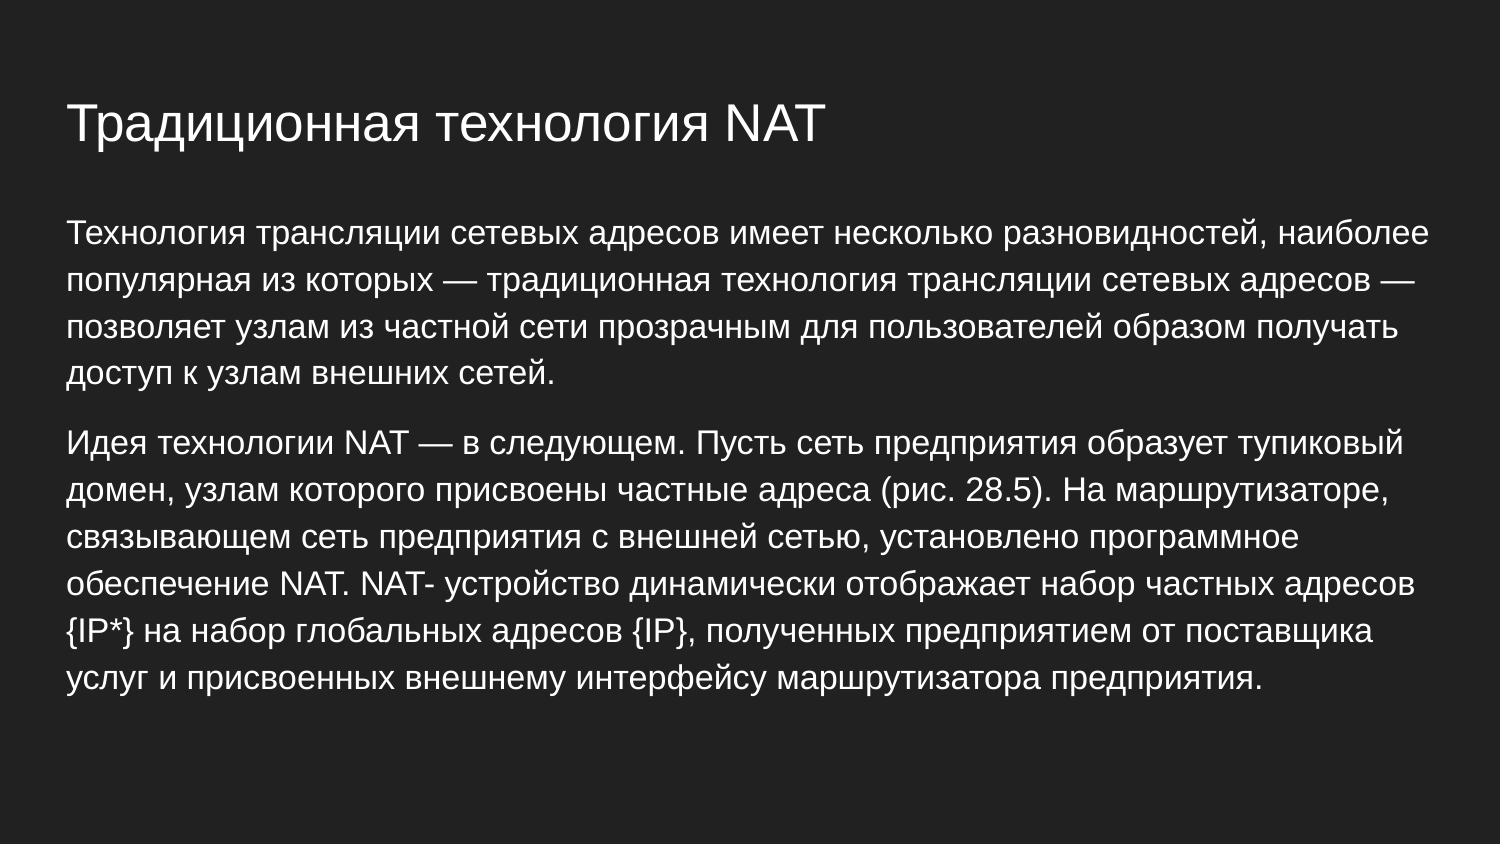

# Традиционная технология NAT
Технология трансляции сетевых адресов имеет несколько разновидностей, наиболее популярная из которых — традиционная технология трансляции сетевых адресов — позволяет узлам из частной сети прозрачным для пользователей образом получать доступ к узлам внешних сетей.
Идея технологии NAT — в следующем. Пусть сеть предприятия образует тупиковый домен, узлам которого присвоены частные адреса (рис. 28.5). На маршрутизаторе, связывающем сеть предприятия с внешней сетью, установлено программное обеспечение NAT. NAT- устройство динамически отображает набор частных адресов {IP*} на набор глобальных адресов {IP}, полученных предприятием от поставщика услуг и присвоенных внешнему интерфейсу маршрутизатора предприятия.